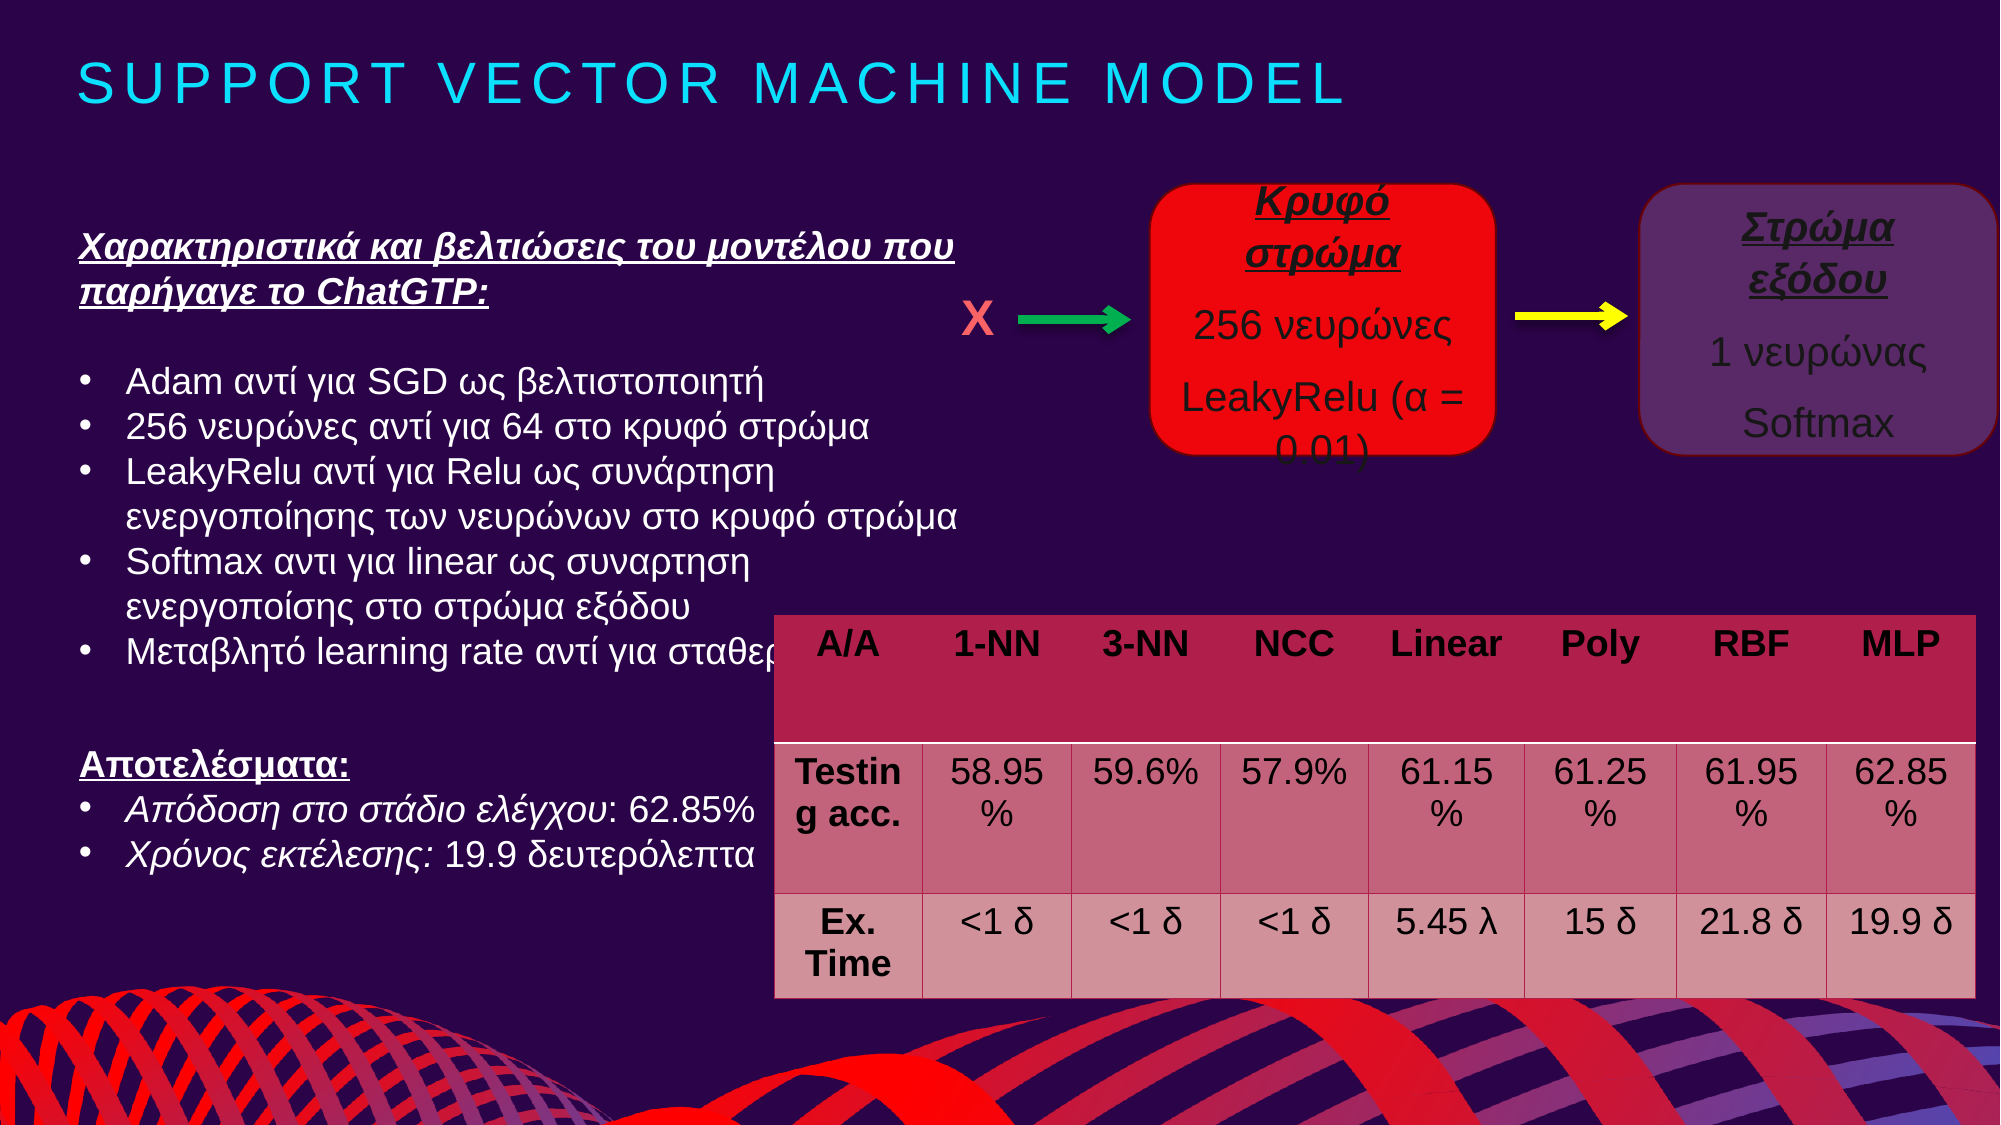

# Support vector machine model

Κρυφό στρώμα
256 νευρώνες
LeakyRelu (α = 0.01)

Στρώμα εξόδου
1 νευρώνας
Softmax

Χαρακτηριστικά και βελτιώσεις του μοντέλου που παρήγαγε το ChatGTP:

Adam αντί για SGD ως βελτιστοποιητή
256 νευρώνες αντί για 64 στο κρυφό στρώμα
LeakyRelu αντί για Relu ως συνάρτηση ενεργοποίησης των νευρώνων στο κρυφό στρώμα
Softmax αντι για linear ως συναρτηση ενεργοποίσης στο στρώμα εξόδου
Μεταβλητό learning rate αντί για σταθερό
X
| A/A | 1-NN | 3-NN | NCC | Linear | Poly | RBF | MLP |
| --- | --- | --- | --- | --- | --- | --- | --- |
| Testing acc. | 58.95% | 59.6% | 57.9% | 61.15% | 61.25% | 61.95% | 62.85% |
| Ex. Time | <1 δ | <1 δ | <1 δ | 5.45 λ | 15 δ | 21.8 δ | 19.9 δ |
Αποτελέσματα:
Απόδοση στο στάδιο ελέγχου: 62.85%
Χρόνος εκτέλεσης: 19.9 δευτερόλεπτα